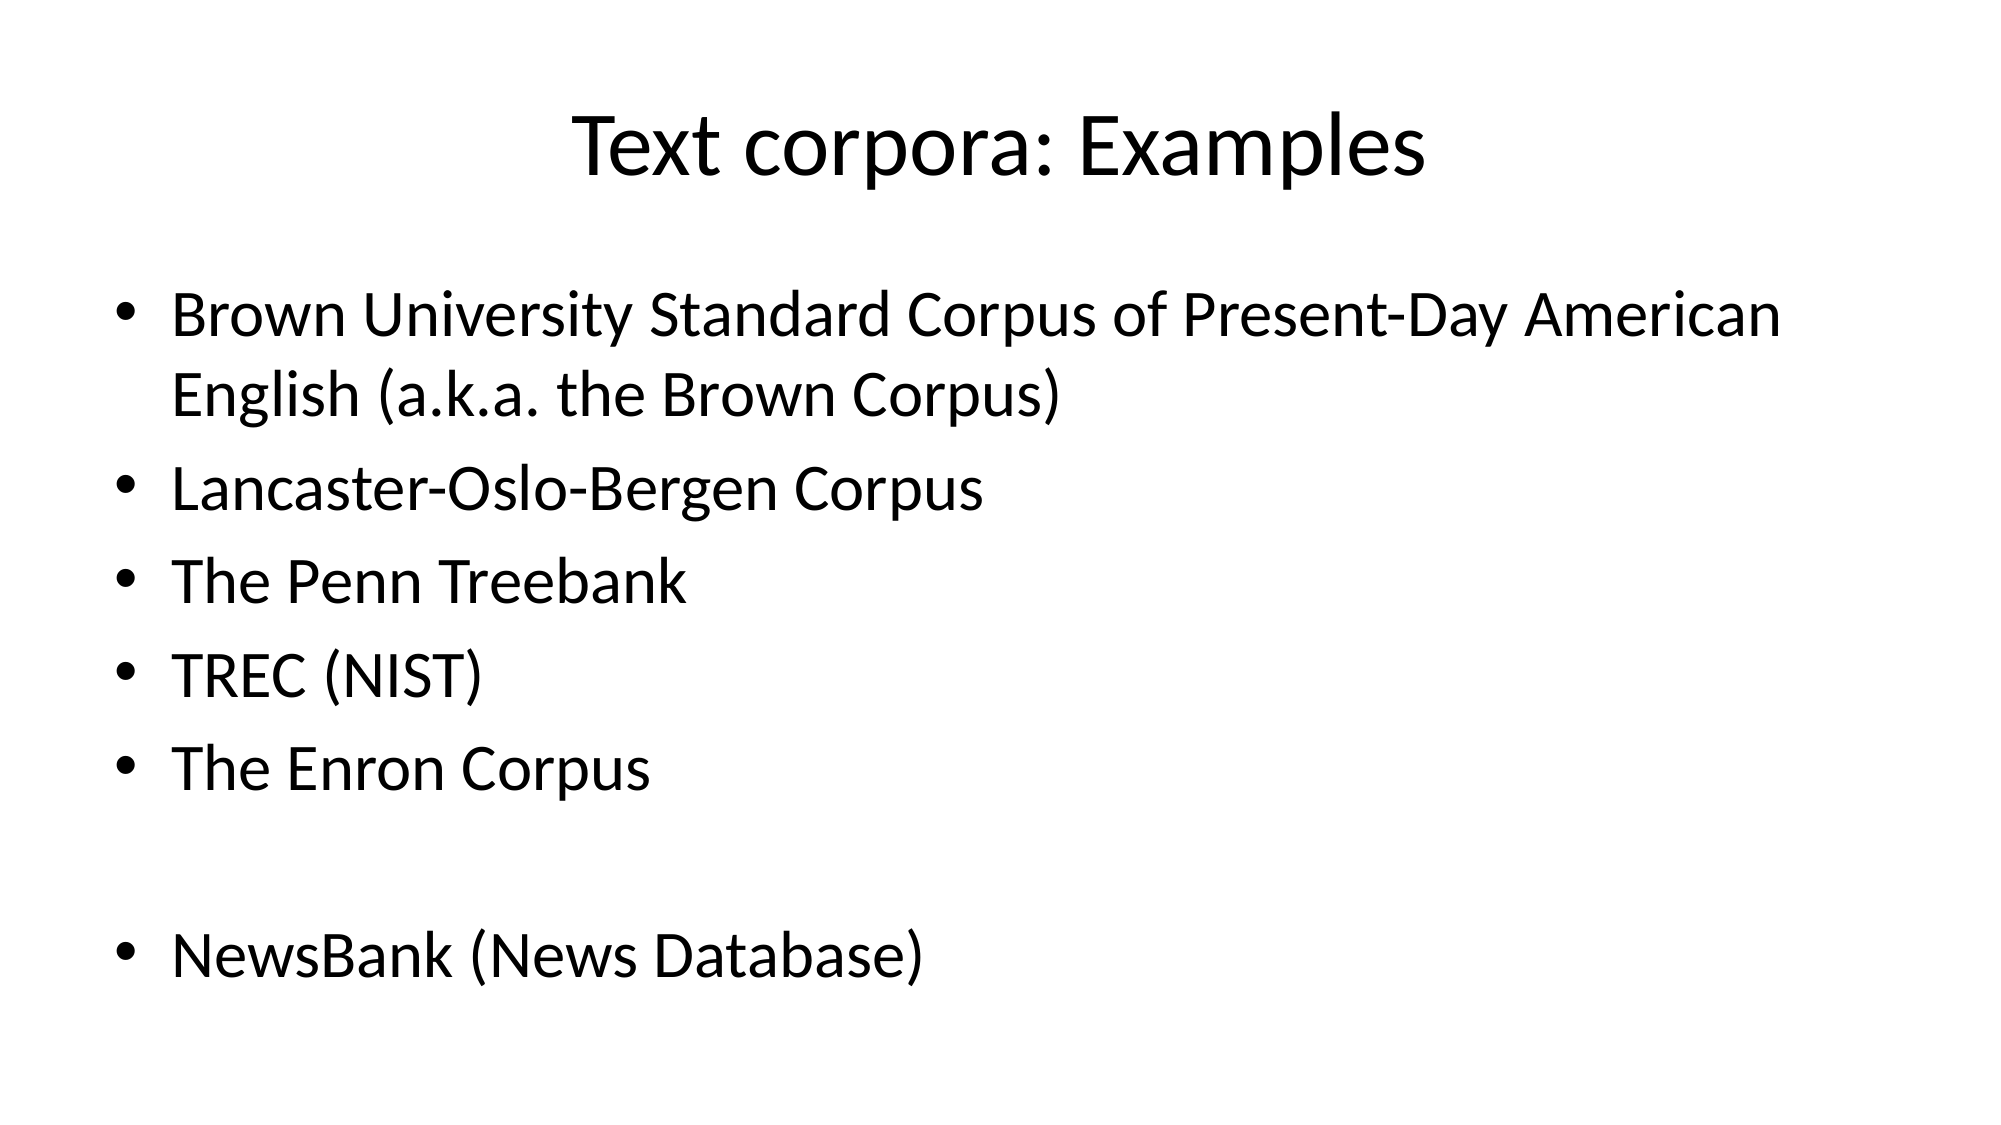

# Text corpora: Examples
Brown University Standard Corpus of Present-Day American English (a.k.a. the Brown Corpus)
Lancaster-Oslo-Bergen Corpus
The Penn Treebank
TREC (NIST)
The Enron Corpus

NewsBank (News Database)